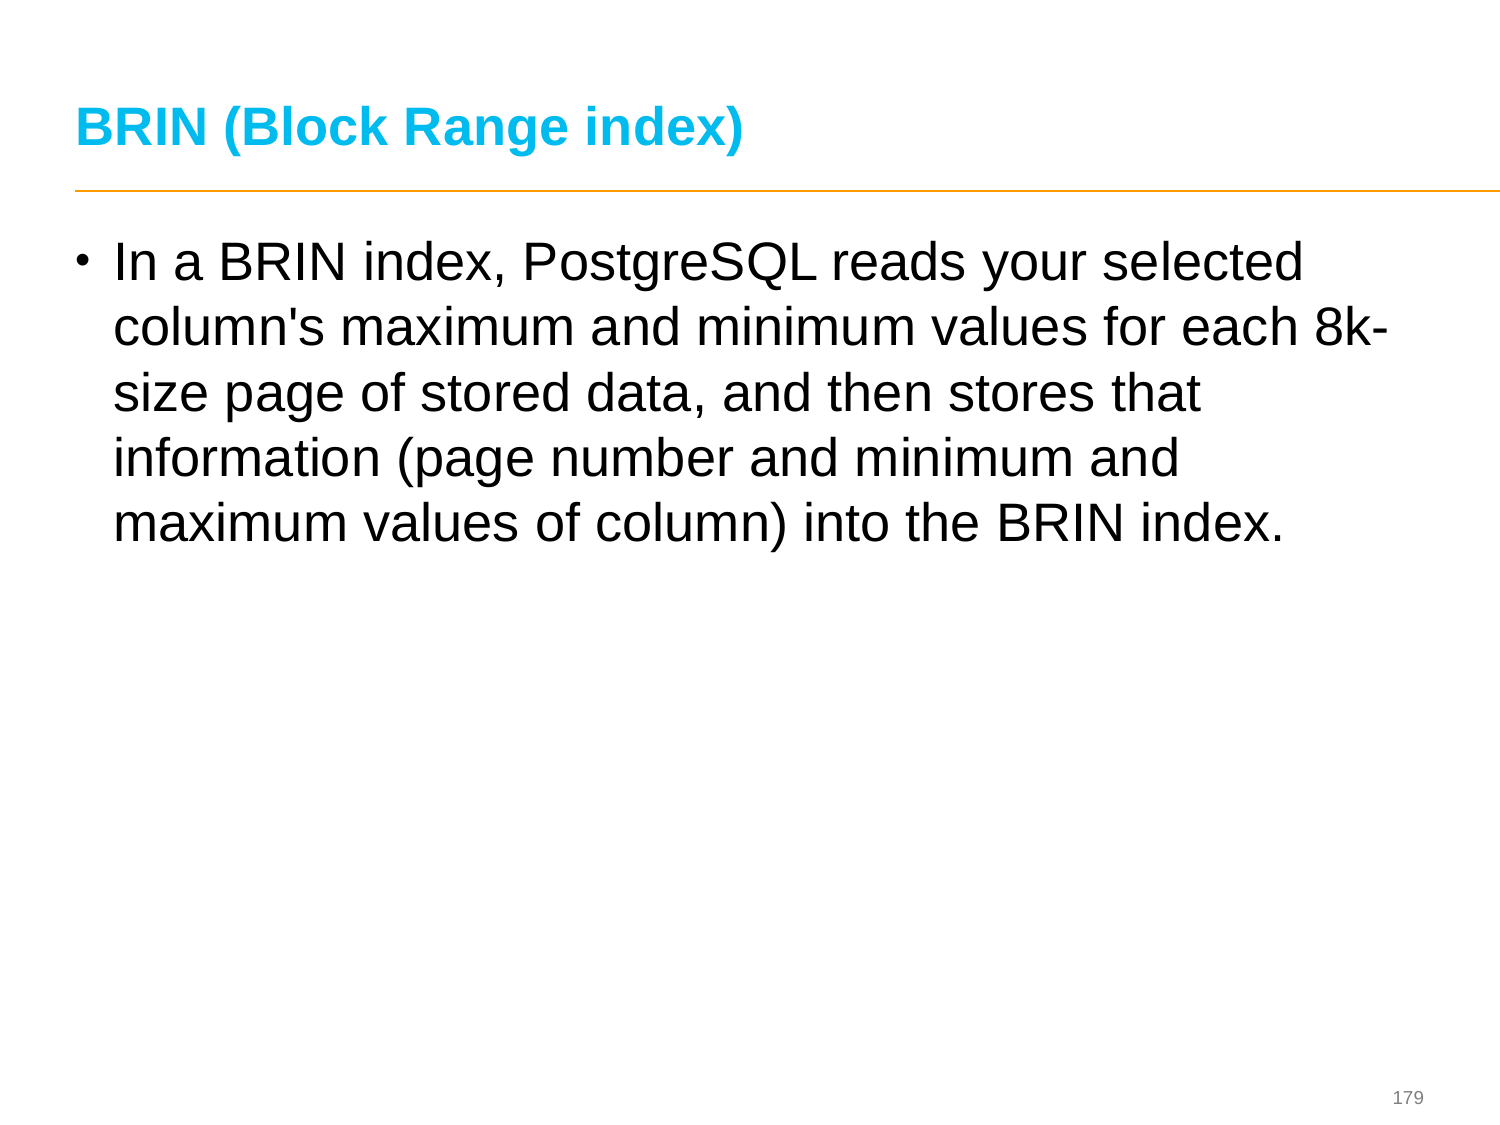

# BRIN (Block Range index)
In a BRIN index, PostgreSQL reads your selected column's maximum and minimum values for each 8k-size page of stored data, and then stores that information (page number and minimum and maximum values of column) into the BRIN index.